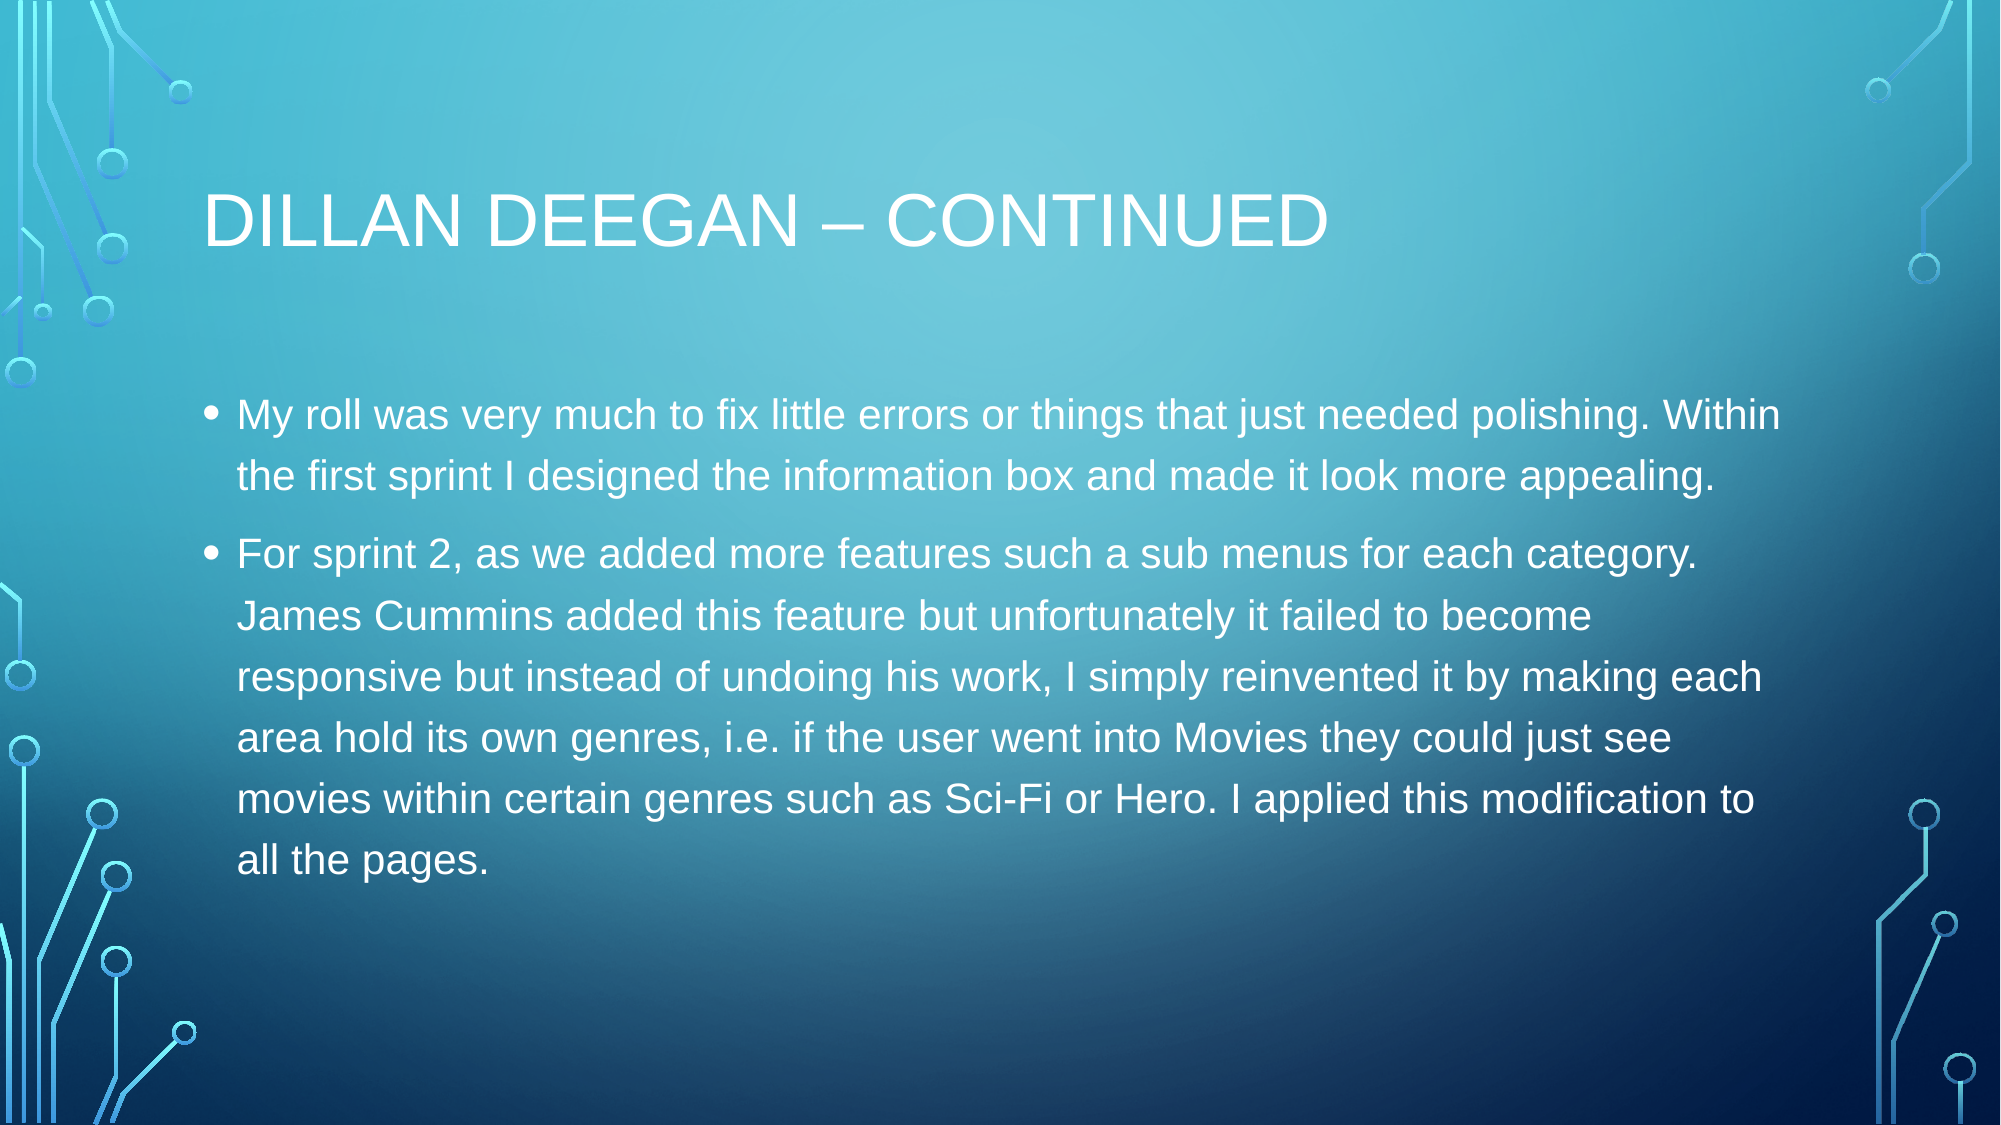

# Dillan Deegan – continued
My roll was very much to fix little errors or things that just needed polishing. Within the first sprint I designed the information box and made it look more appealing.
For sprint 2, as we added more features such a sub menus for each category. James Cummins added this feature but unfortunately it failed to become responsive but instead of undoing his work, I simply reinvented it by making each area hold its own genres, i.e. if the user went into Movies they could just see movies within certain genres such as Sci-Fi or Hero. I applied this modification to all the pages.